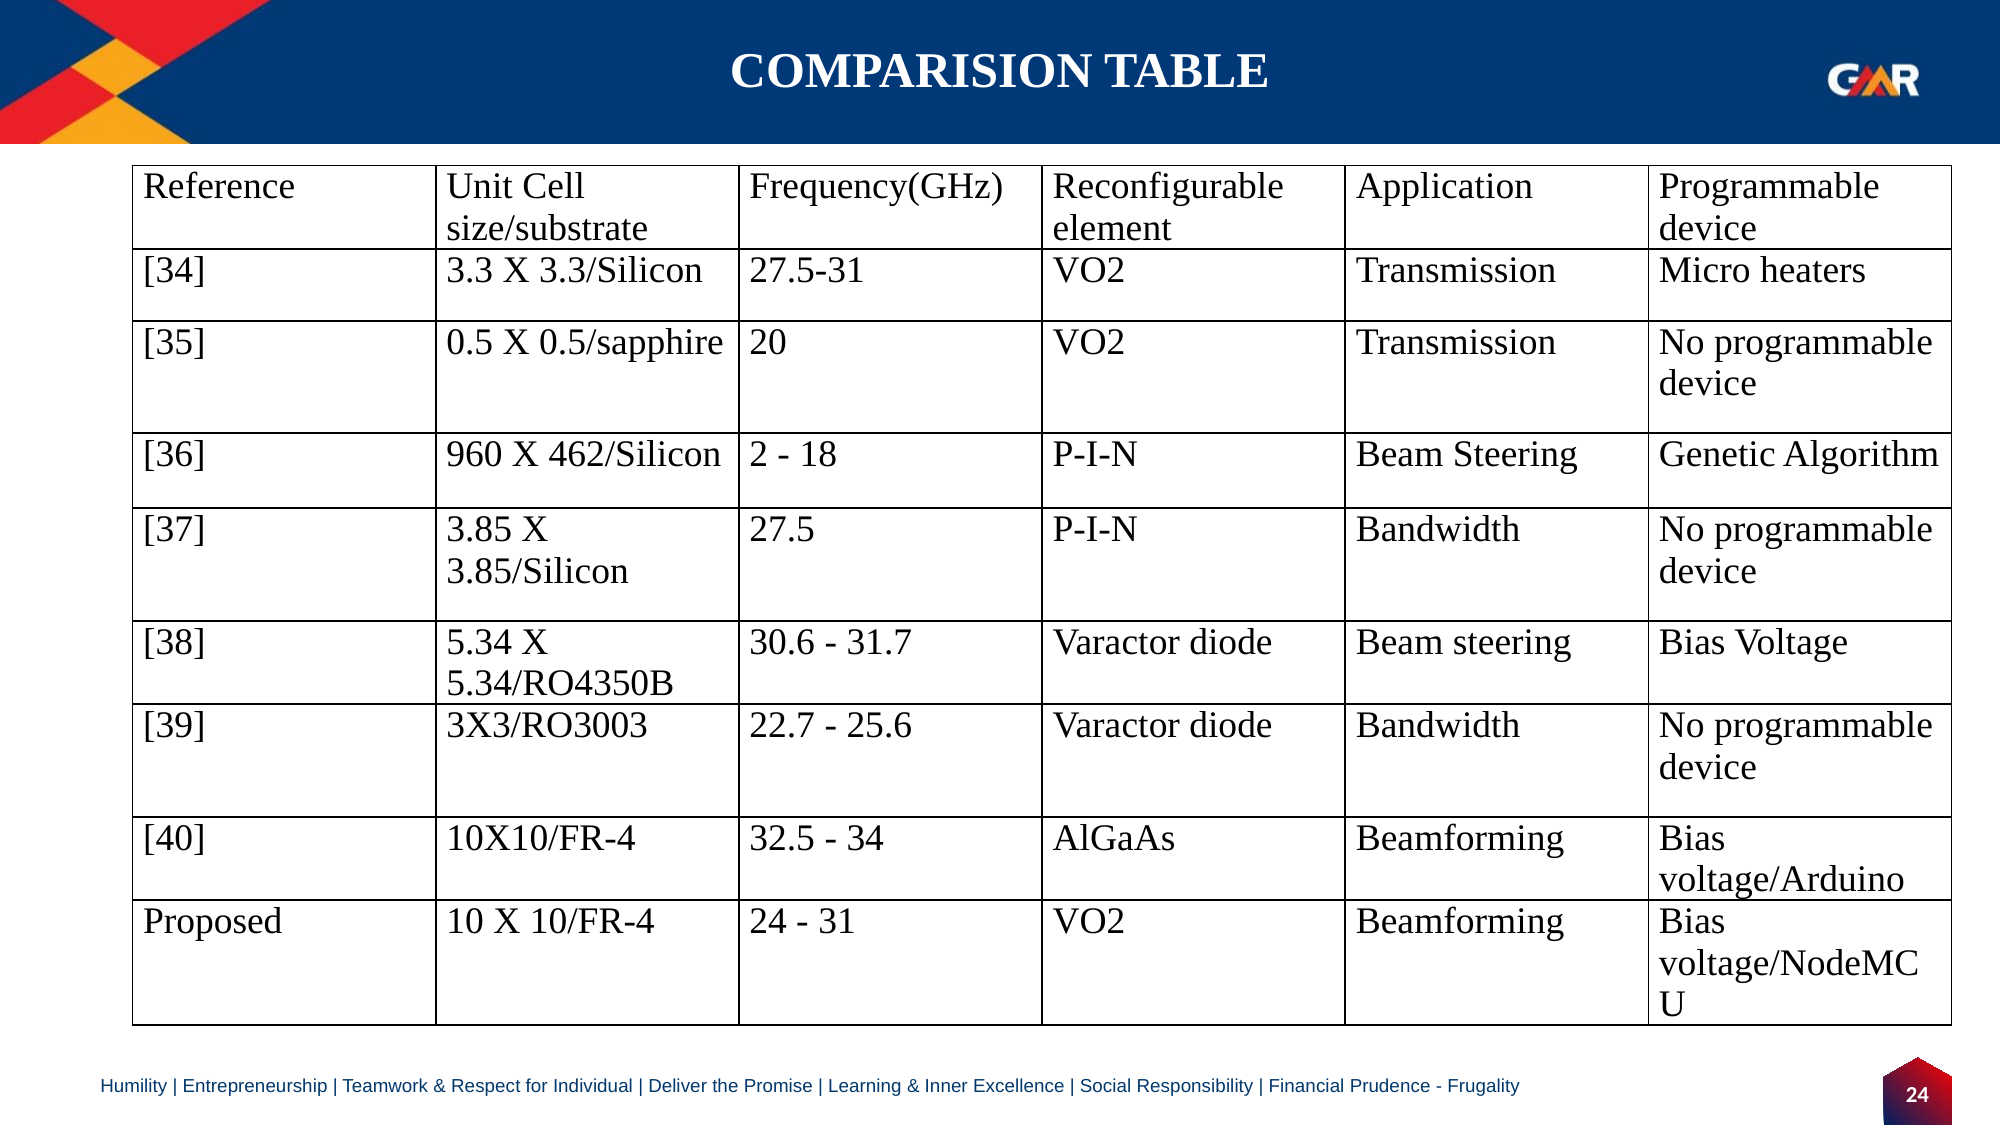

# COMPARISION TABLE
| Reference | Unit Cell size/substrate | Frequency(GHz) | Reconfigurable element | Application | Programmable device |
| --- | --- | --- | --- | --- | --- |
| [34] | 3.3 X 3.3/Silicon | 27.5-31 | VO2 | Transmission | Micro heaters |
| [35] | 0.5 X 0.5/sapphire | 20 | VO2 | Transmission | No programmable device |
| [36] | 960 X 462/Silicon | 2 - 18 | P-I-N | Beam Steering | Genetic Algorithm |
| [37] | 3.85 X 3.85/Silicon | 27.5 | P-I-N | Bandwidth | No programmable device |
| [38] | 5.34 X 5.34/RO4350B | 30.6 - 31.7 | Varactor diode | Beam steering | Bias Voltage |
| [39] | 3X3/RO3003 | 22.7 - 25.6 | Varactor diode | Bandwidth | No programmable device |
| [40] | 10X10/FR-4 | 32.5 - 34 | AlGaAs | Beamforming | Bias voltage/Arduino |
| Proposed | 10 X 10/FR-4 | 24 - 31 | VO2 | Beamforming | Bias voltage/NodeMCU |